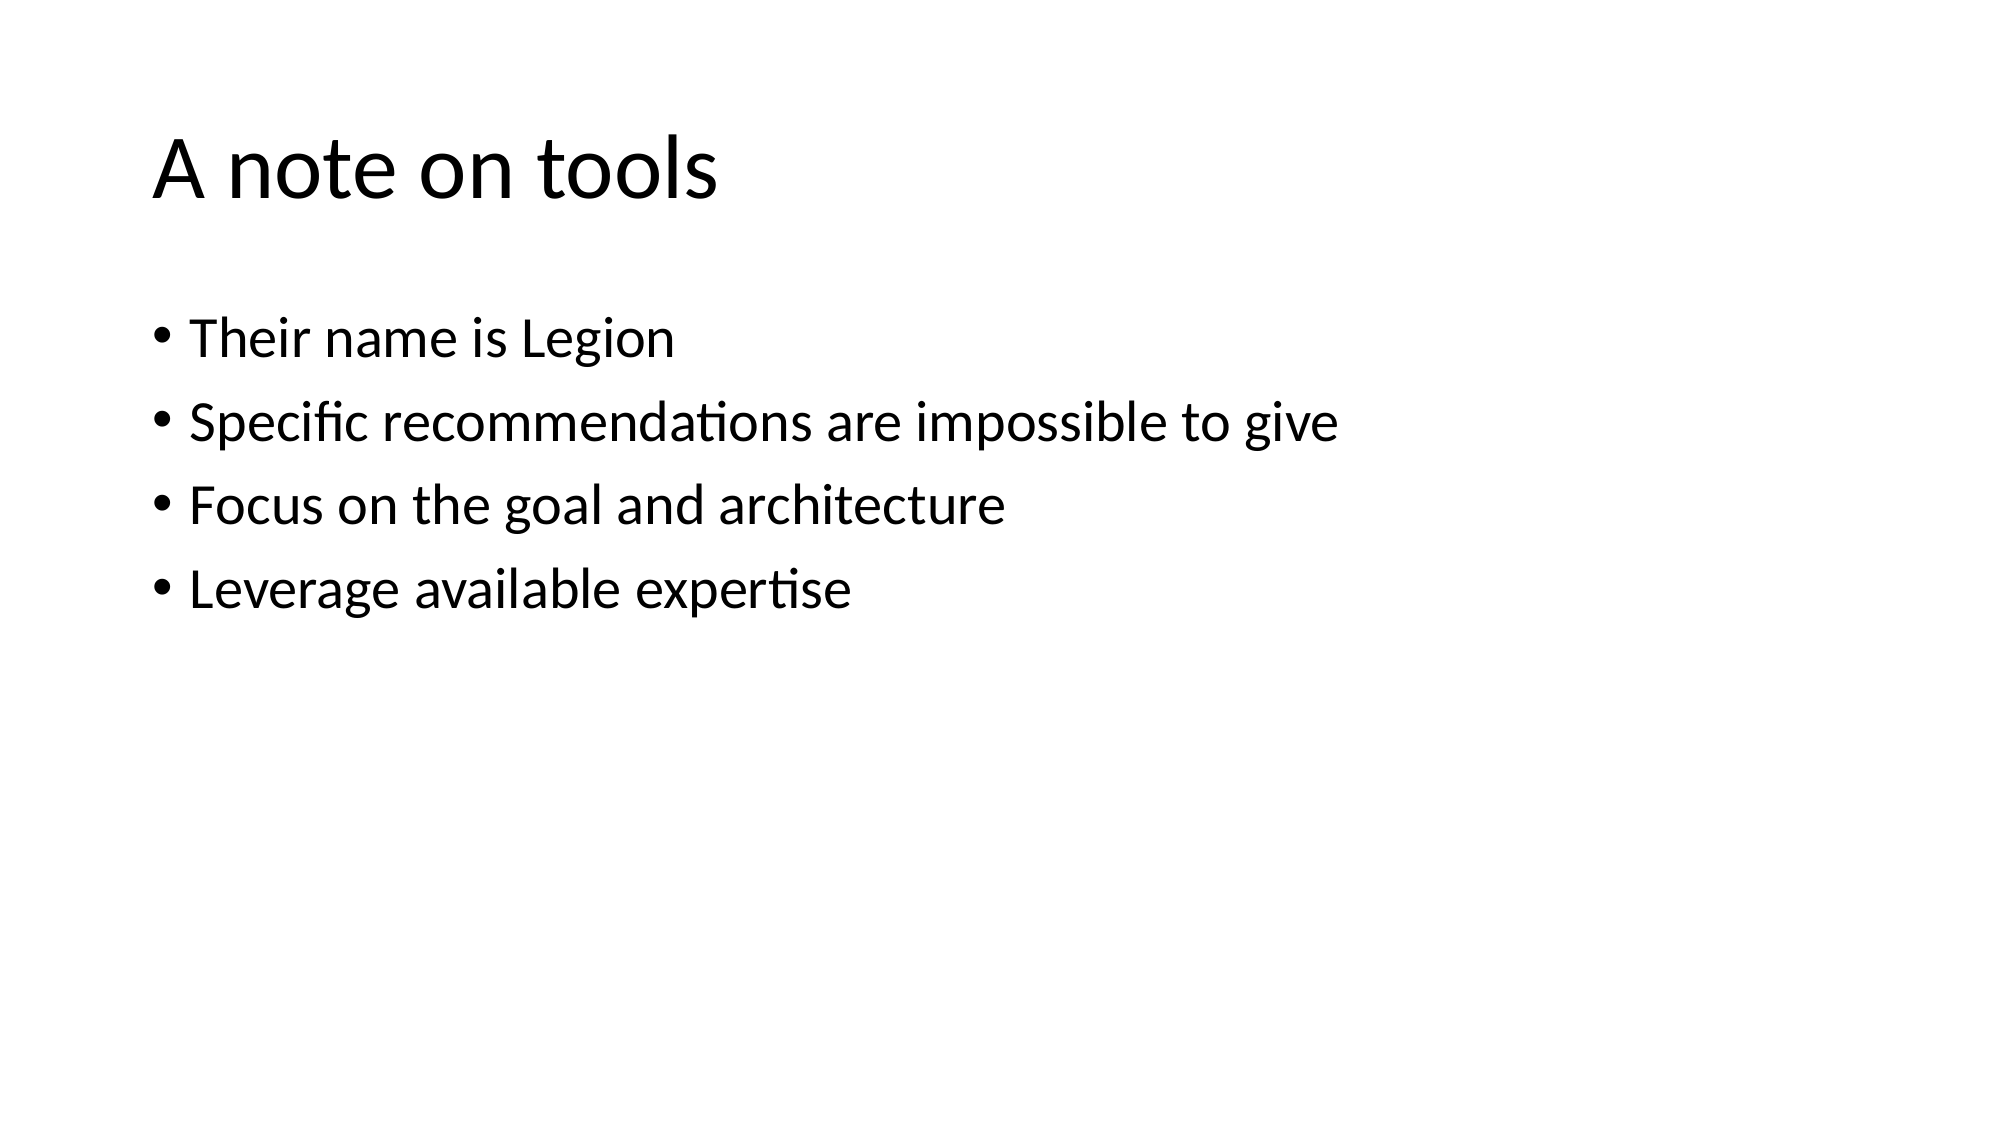

# A note on tools
Their name is Legion
Specific recommendations are impossible to give
Focus on the goal and architecture
Leverage available expertise